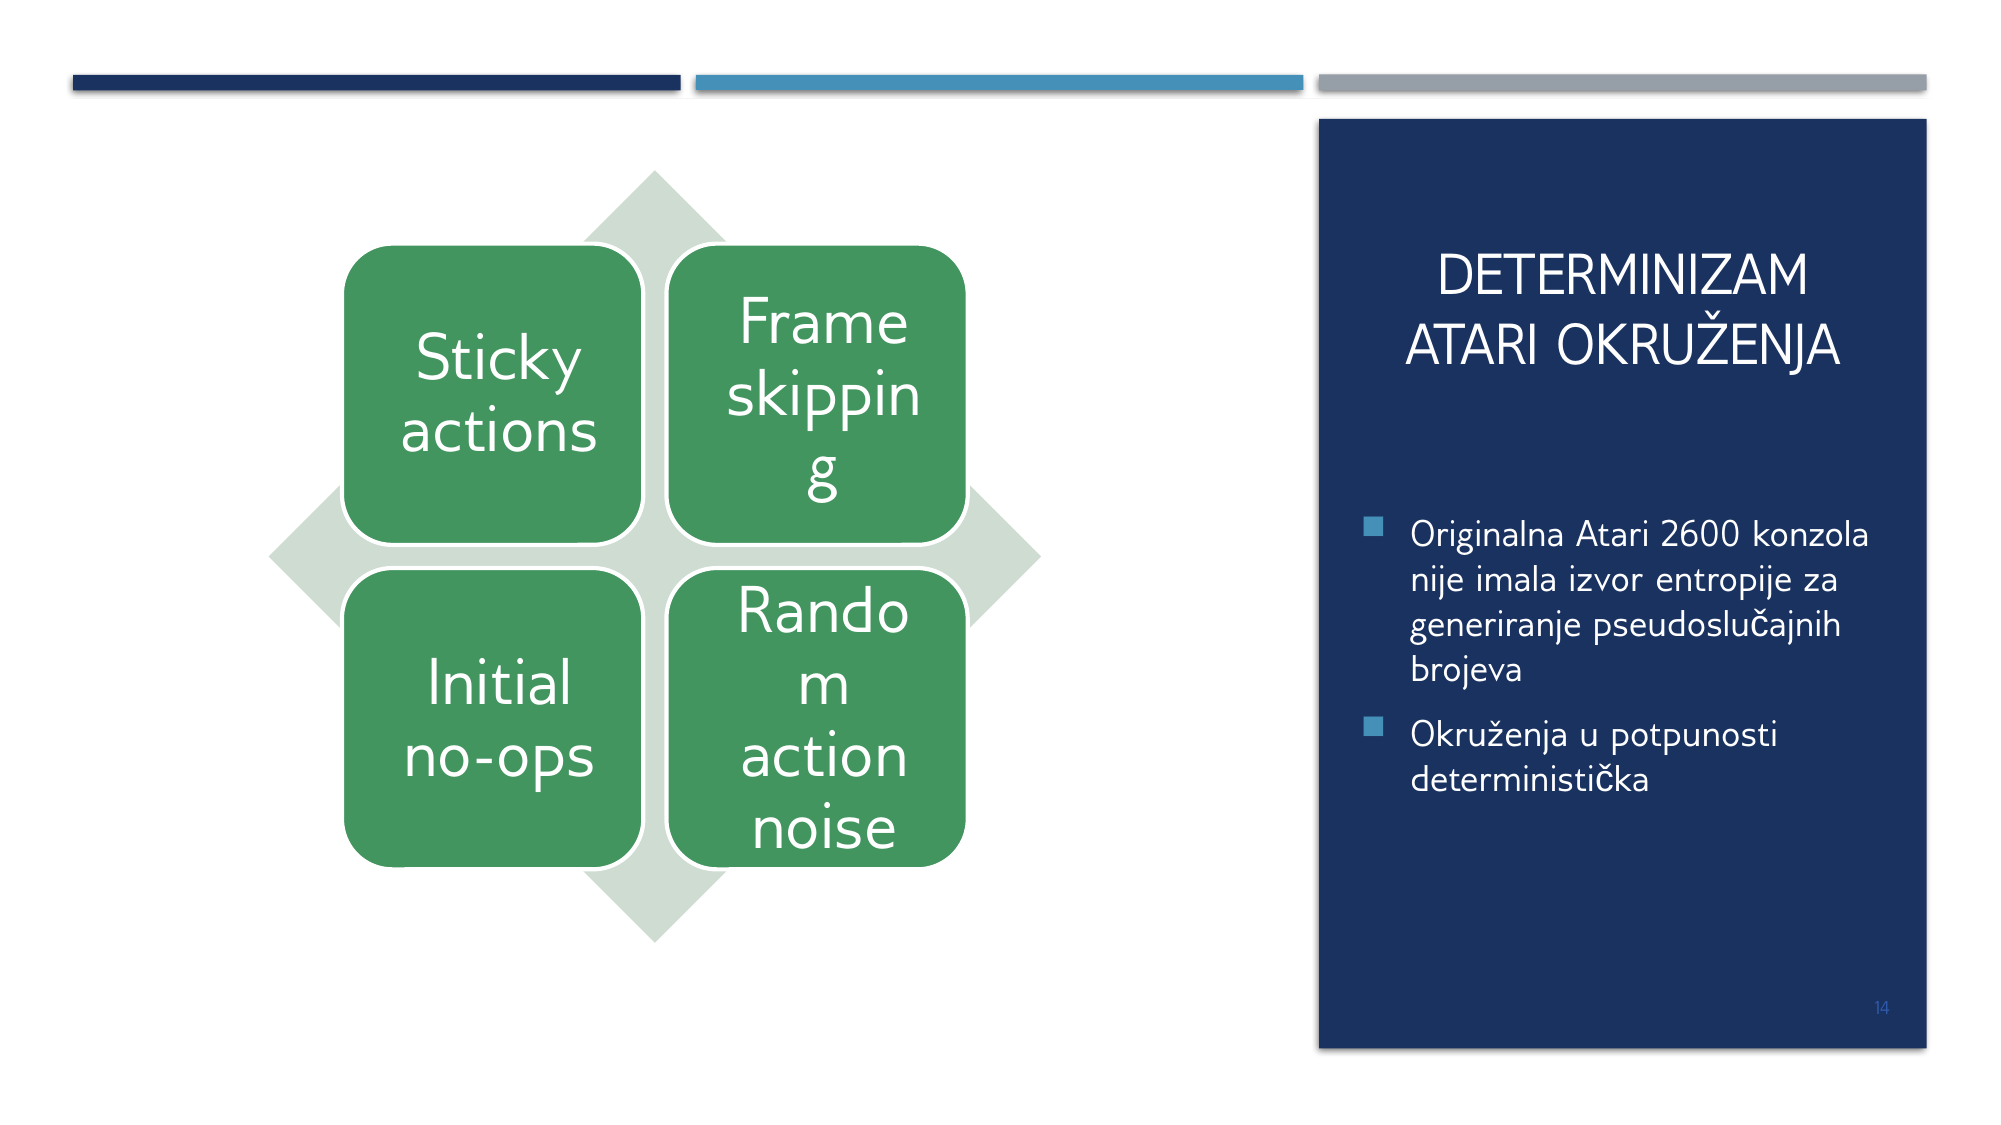

Sticky actions
Frame skipping
Initial no-ops
Random action noise
# Determinizam atari okruženja
Originalna Atari 2600 konzola nije imala izvor entropije za generiranje pseudoslučajnih brojeva
Okruženja u potpunosti deterministička
14